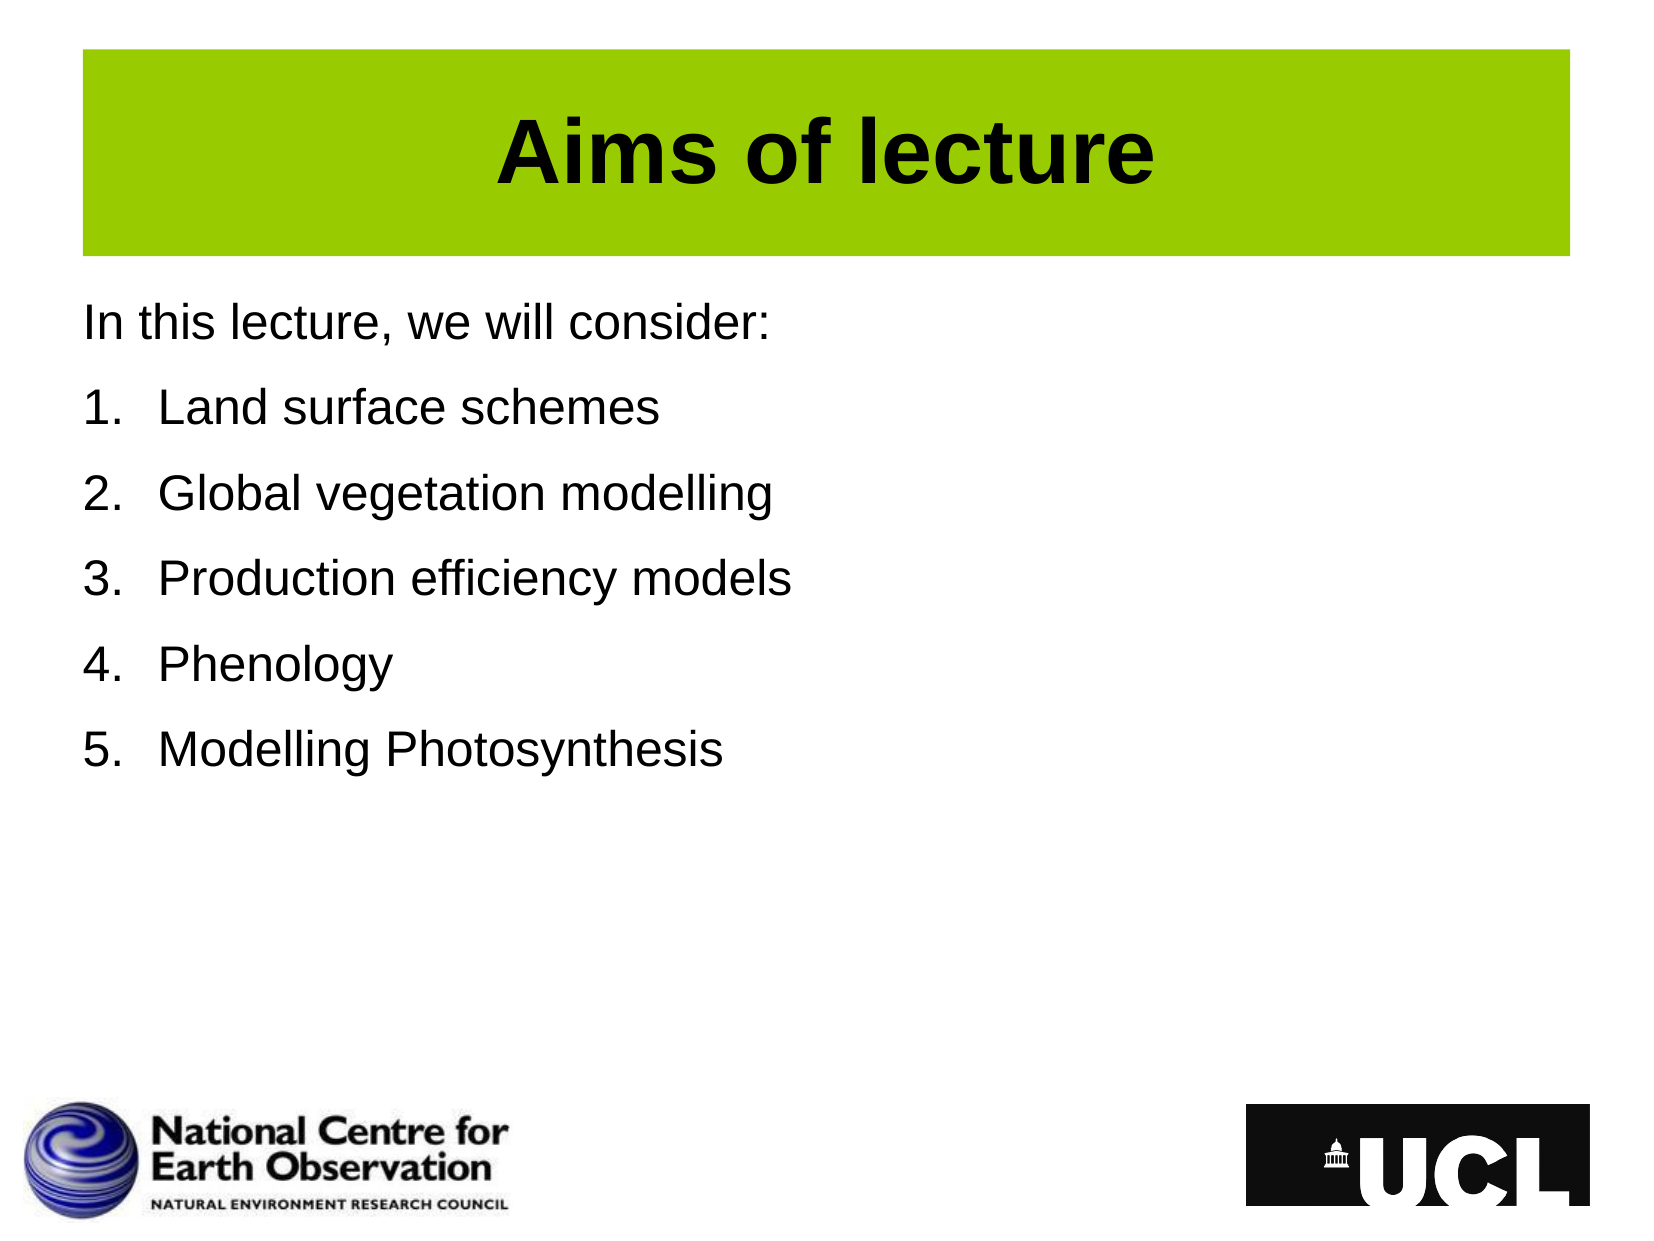

# Aims of lecture
In this lecture, we will consider:
Land surface schemes
Global vegetation modelling
Production efficiency models
Phenology
Modelling Photosynthesis